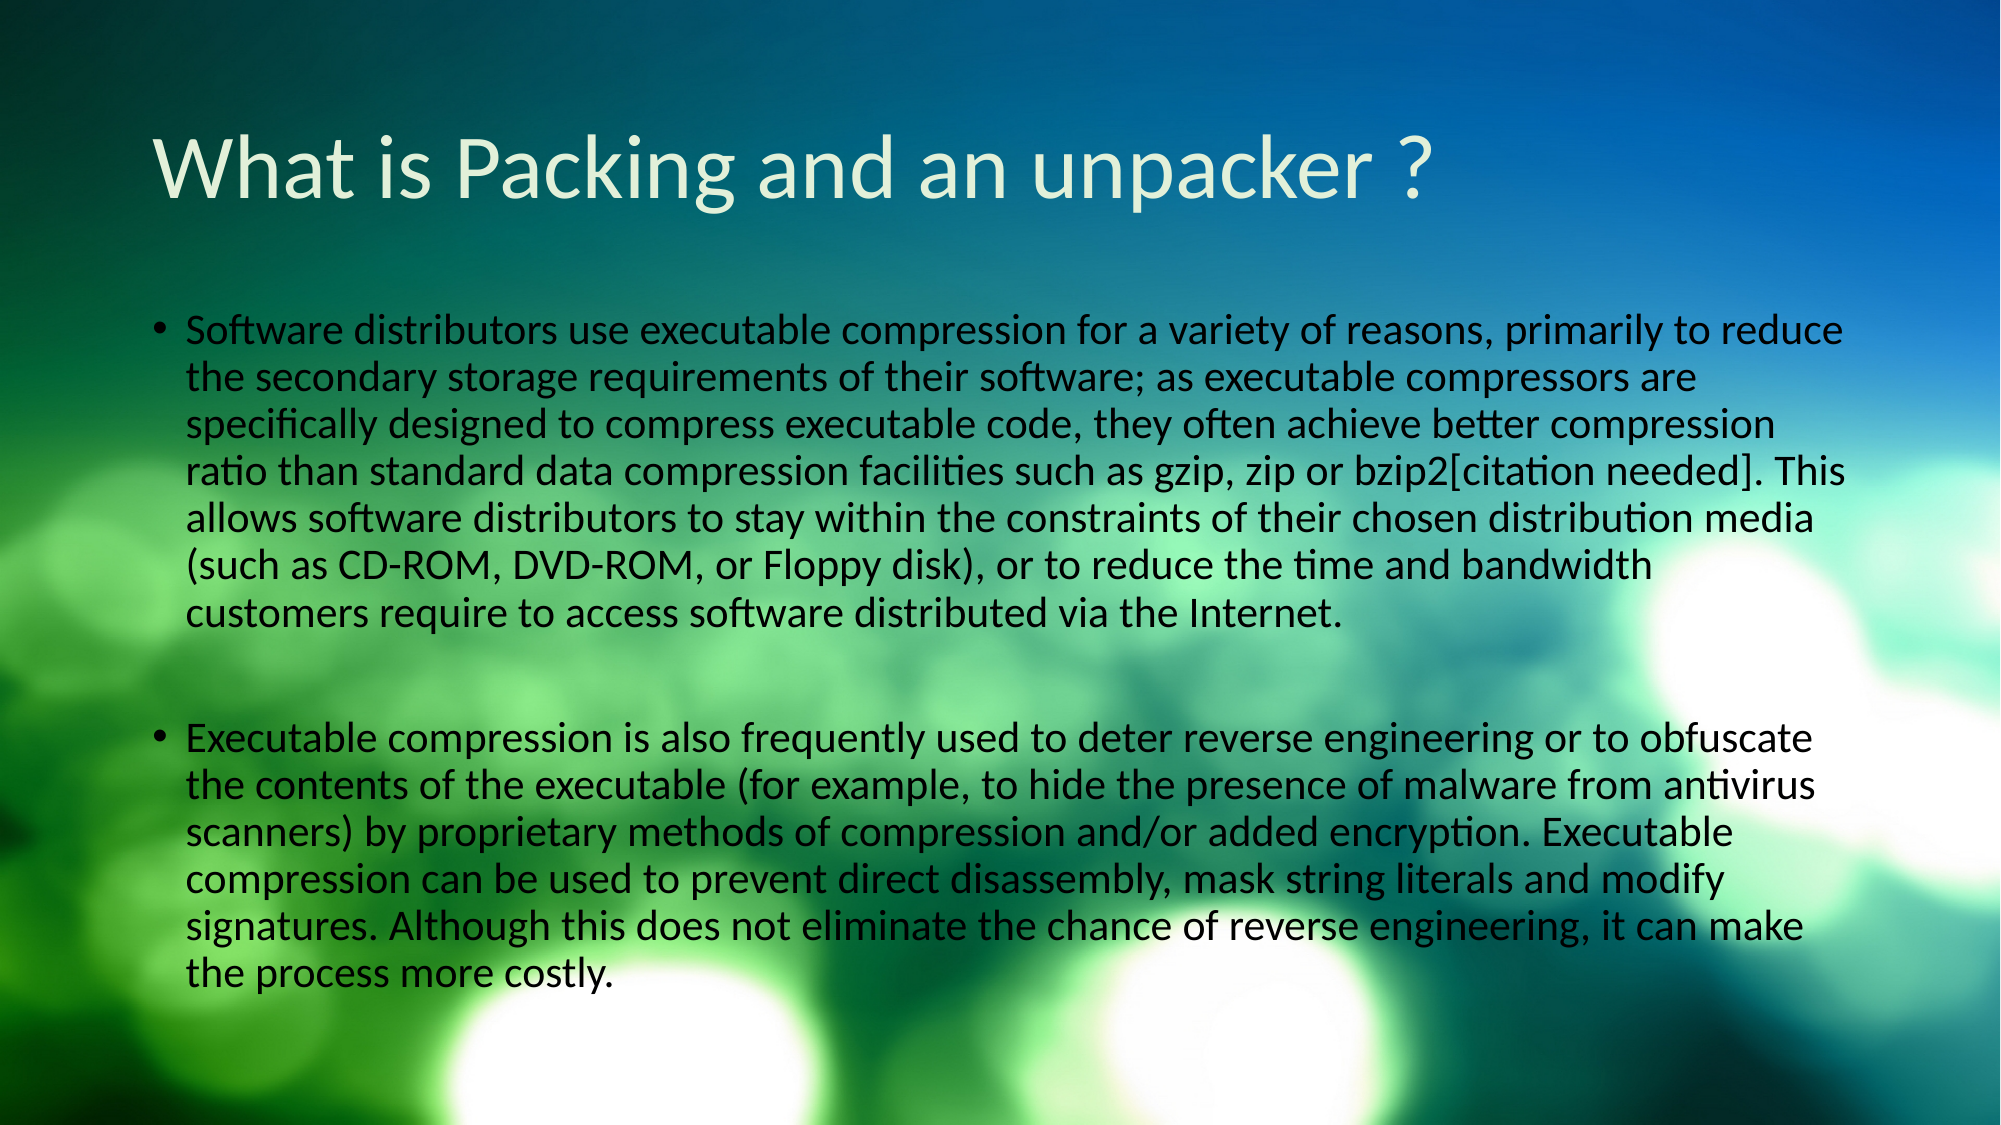

# What is Packing and an unpacker ?
Software distributors use executable compression for a variety of reasons, primarily to reduce the secondary storage requirements of their software; as executable compressors are specifically designed to compress executable code, they often achieve better compression ratio than standard data compression facilities such as gzip, zip or bzip2[citation needed]. This allows software distributors to stay within the constraints of their chosen distribution media (such as CD-ROM, DVD-ROM, or Floppy disk), or to reduce the time and bandwidth customers require to access software distributed via the Internet.

Executable compression is also frequently used to deter reverse engineering or to obfuscate the contents of the executable (for example, to hide the presence of malware from antivirus scanners) by proprietary methods of compression and/or added encryption. Executable compression can be used to prevent direct disassembly, mask string literals and modify signatures. Although this does not eliminate the chance of reverse engineering, it can make the process more costly.